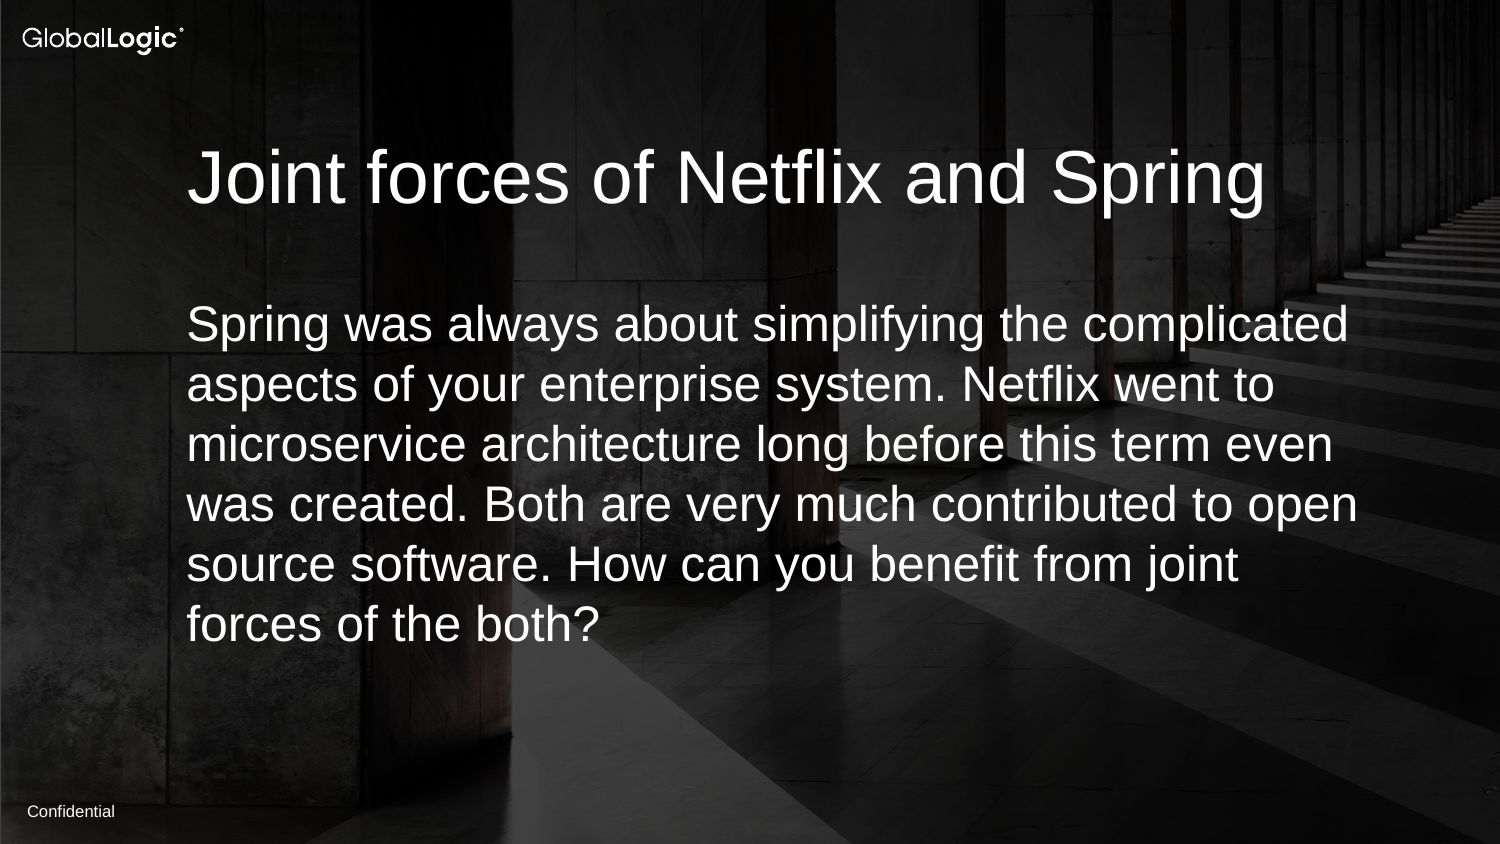

Joint forces of Netflix and Spring
Spring was always about simplifying the complicated aspects of your enterprise system. Netflix went to microservice architecture long before this term even was created. Both are very much contributed to open source software. How can you benefit from joint forces of the both?